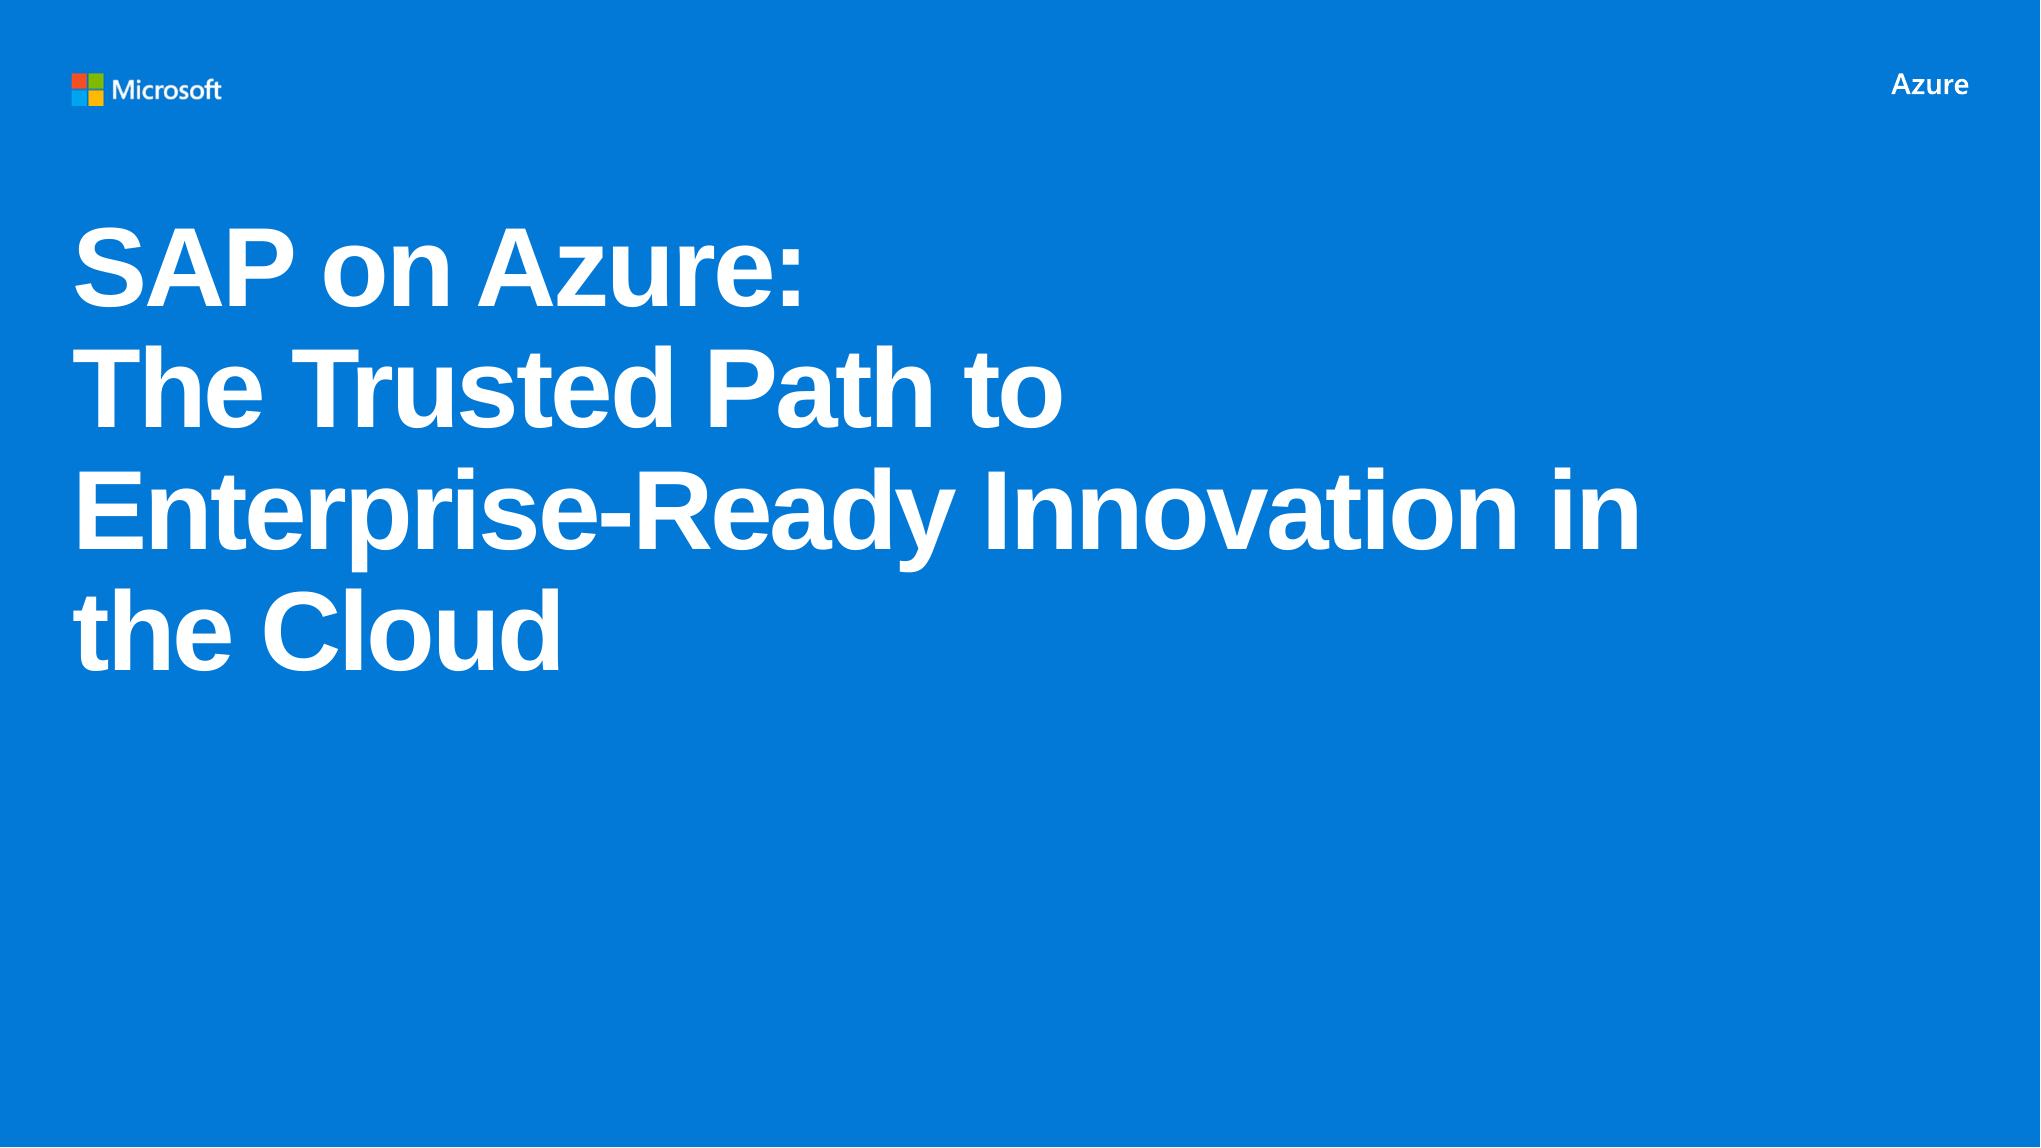

# SAP on Azure: The Trusted Path to Enterprise-Ready Innovation in the Cloud

Leveraging SAP on Azure for Business Transformation – a Business Leader’s Perspective